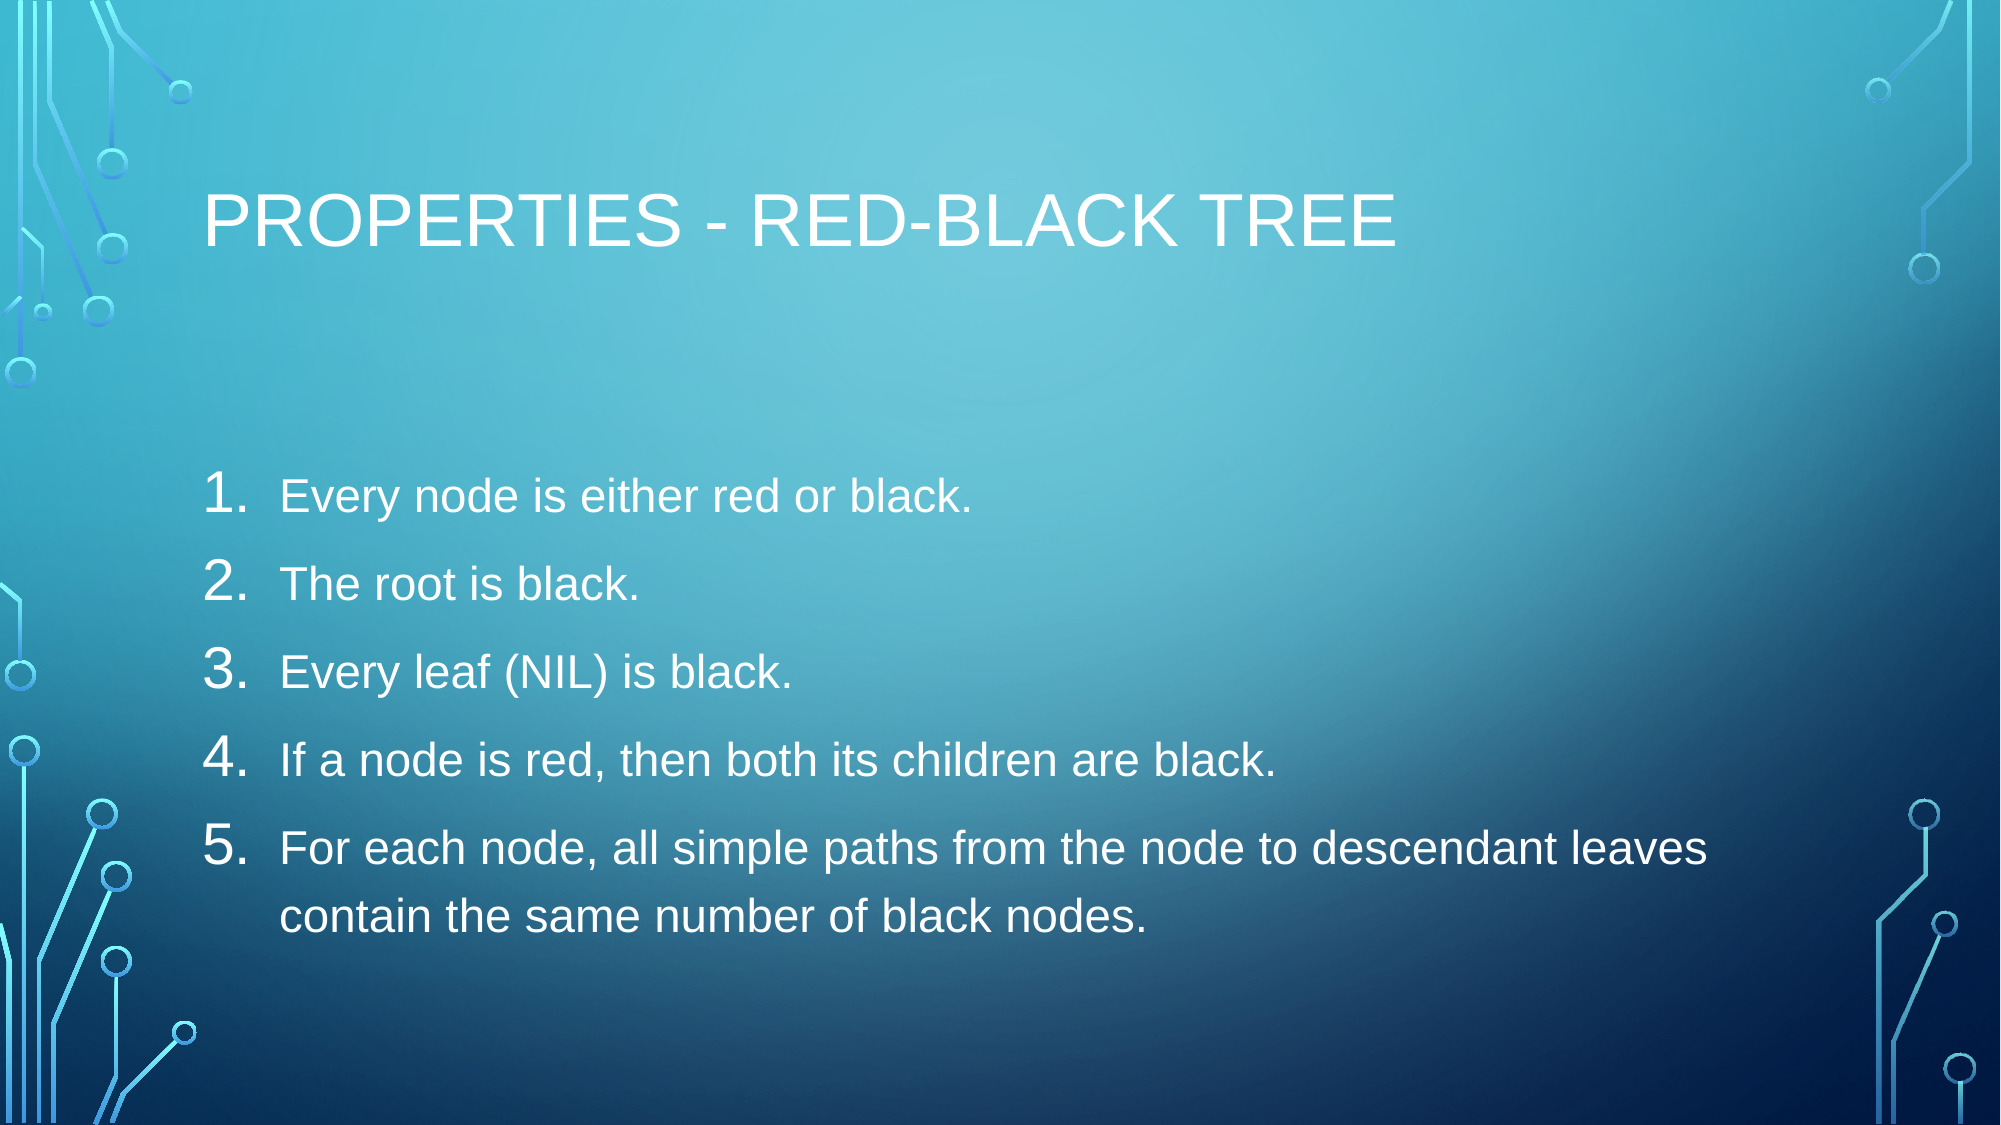

# Properties - Red-black tree

Every node is either red or black.
The root is black.
Every leaf (NIL) is black.
If a node is red, then both its children are black.
For each node, all simple paths from the node to descendant leaves contain the same number of black nodes.